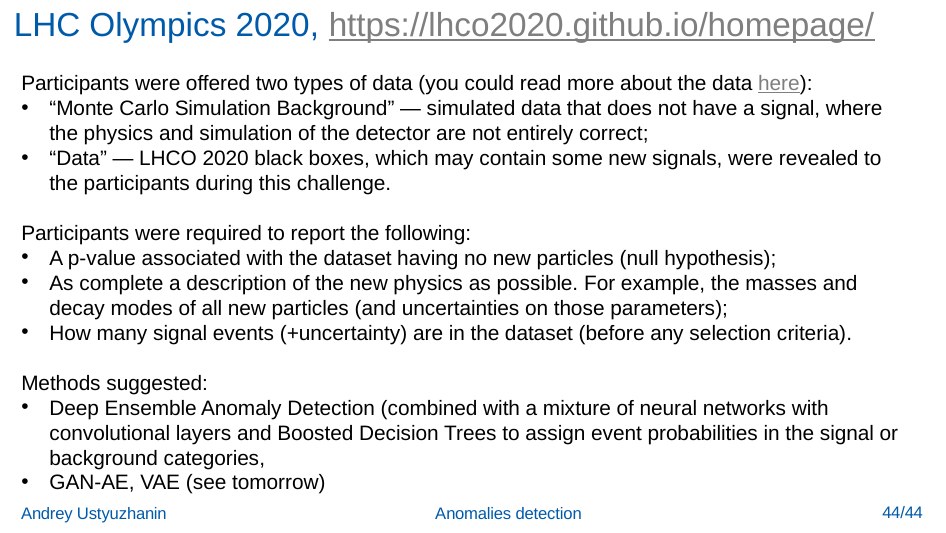

# LHC Olympics 2020, https://lhco2020.github.io/homepage/
Participants were offered two types of data (you could read more about the data here):
“Monte Carlo Simulation Background” — simulated data that does not have a signal, where the physics and simulation of the detector are not entirely correct;
“Data” — LHCO 2020 black boxes, which may contain some new signals, were revealed to the participants during this challenge.

Participants were required to report the following:
A p-value associated with the dataset having no new particles (null hypothesis);
As complete a description of the new physics as possible. For example, the masses and decay modes of all new particles (and uncertainties on those parameters);
How many signal events (+uncertainty) are in the dataset (before any selection criteria).

Methods suggested:
Deep Ensemble Anomaly Detection (combined with a mixture of neural networks with convolutional layers and Boosted Decision Trees to assign event probabilities in the signal or background categories,
GAN-AE, VAE (see tomorrow)

44/44
Andrey Ustyuzhanin
Anomalies detection